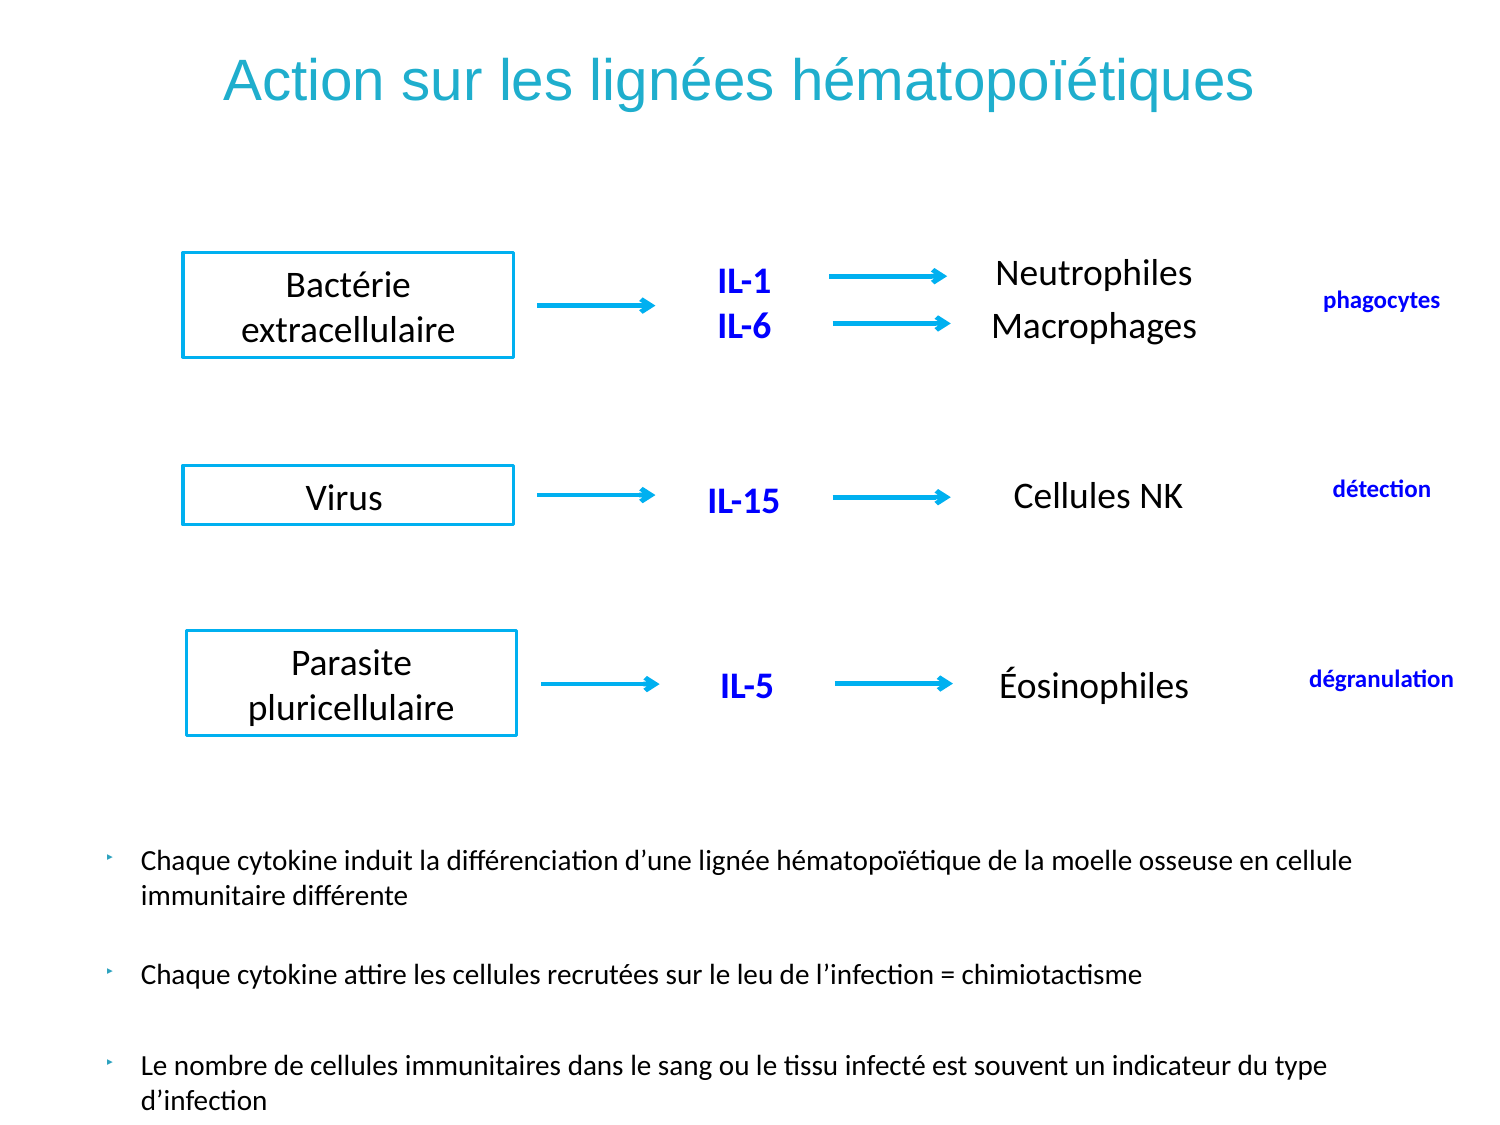

# Action sur les lignées hématopoïétiques
Neutrophiles
IL-1
IL-6
Bactérie extracellulaire
phagocytes
Macrophages
Cellules NK
Virus
détection
IL-15
Parasite pluricellulaire
IL-5
Éosinophiles
dégranulation
Chaque cytokine induit la différenciation d’une lignée hématopoïétique de la moelle osseuse en cellule immunitaire différente

Chaque cytokine attire les cellules recrutées sur le leu de l’infection = chimiotactisme

Le nombre de cellules immunitaires dans le sang ou le tissu infecté est souvent un indicateur du type d’infection